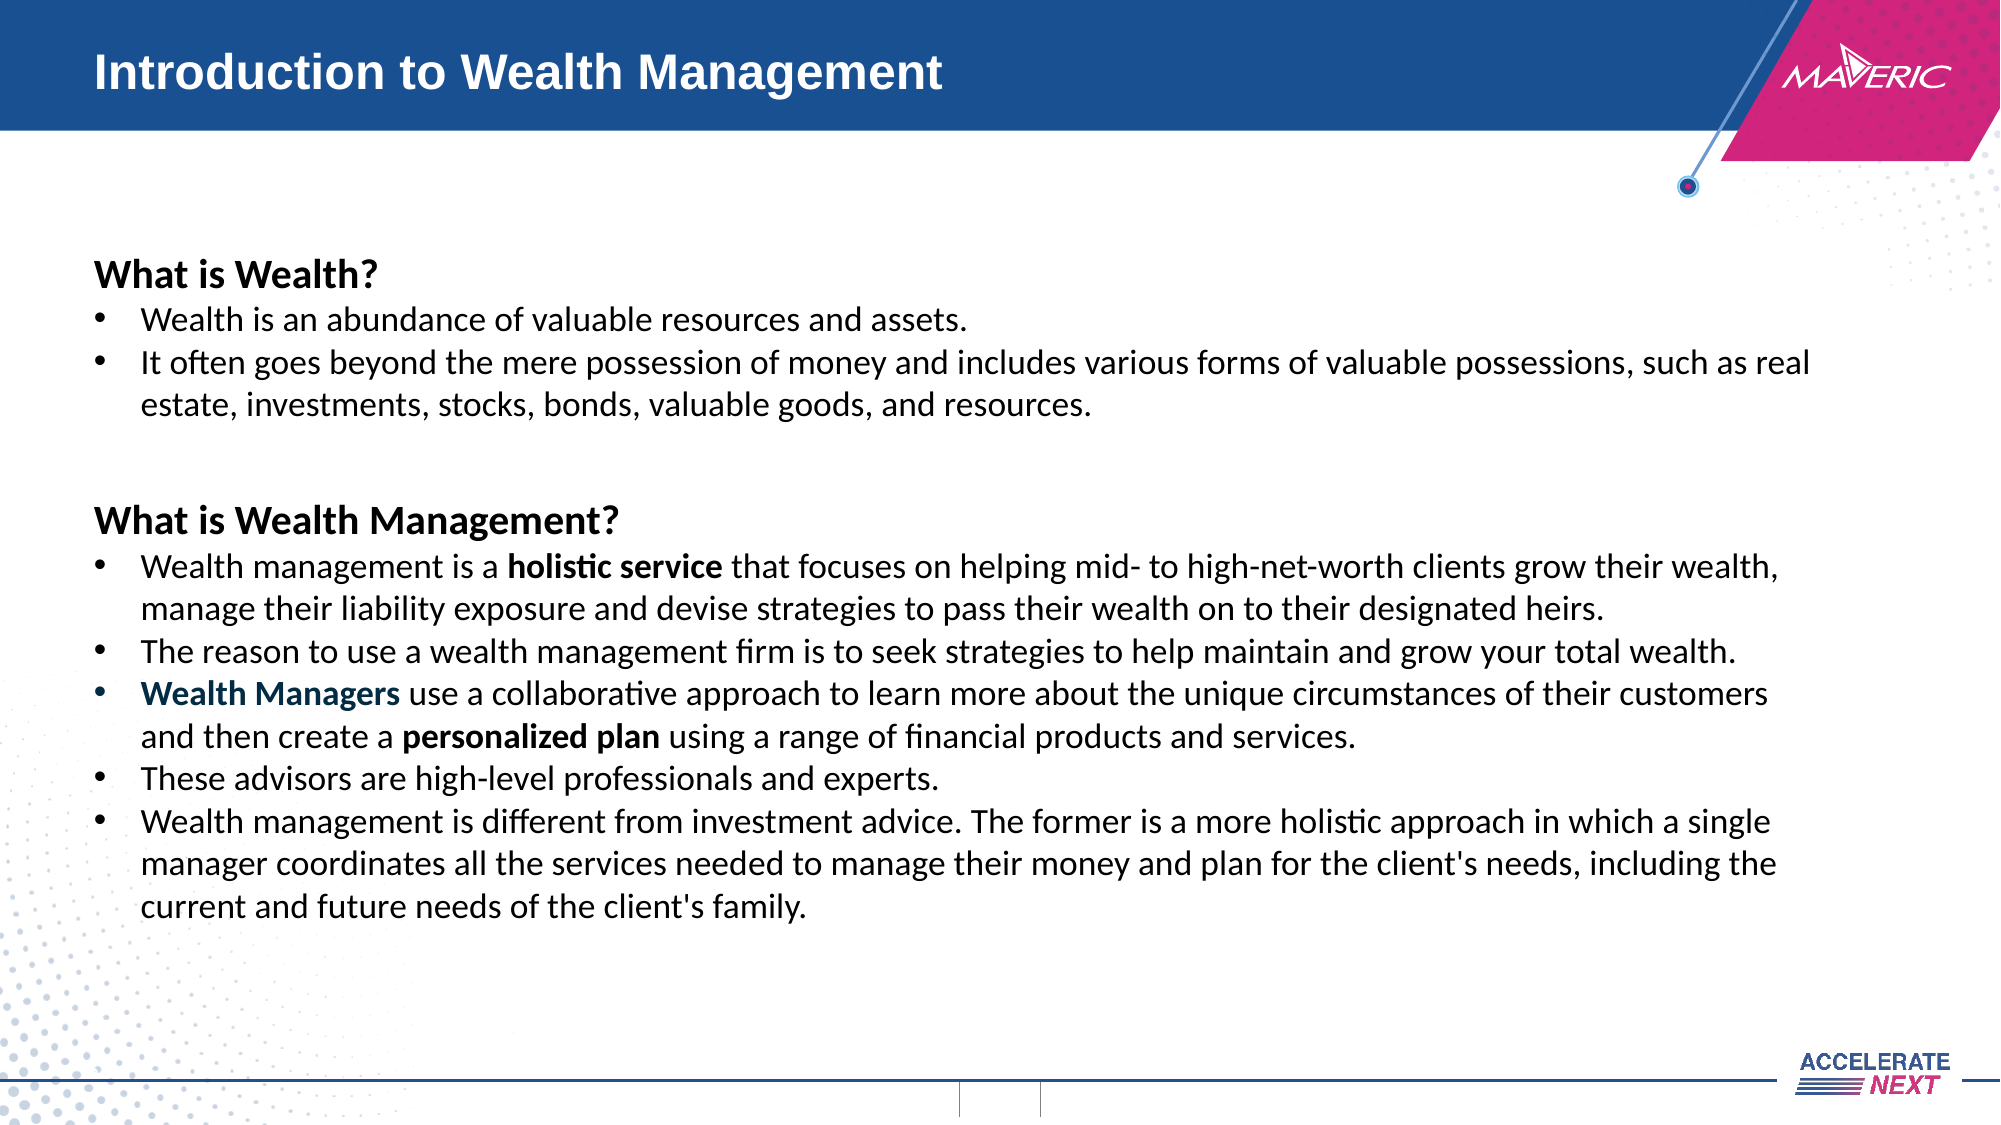

# Introduction to Wealth Management
What is Wealth?
Wealth is an abundance of valuable resources and assets.
It often goes beyond the mere possession of money and includes various forms of valuable possessions, such as real estate, investments, stocks, bonds, valuable goods, and resources.
What is Wealth Management?
Wealth management is a holistic service that focuses on helping mid- to high-net-worth clients grow their wealth, manage their liability exposure and devise strategies to pass their wealth on to their designated heirs.
The reason to use a wealth management firm is to seek strategies to help maintain and grow your total wealth.
Wealth Managers use a collaborative approach to learn more about the unique circumstances of their customers and then create a personalized plan using a range of financial products and services.
These advisors are high-level professionals and experts.
Wealth management is different from investment advice. The former is a more holistic approach in which a single manager coordinates all the services needed to manage their money and plan for the client's needs, including the current and future needs of the client's family.

52